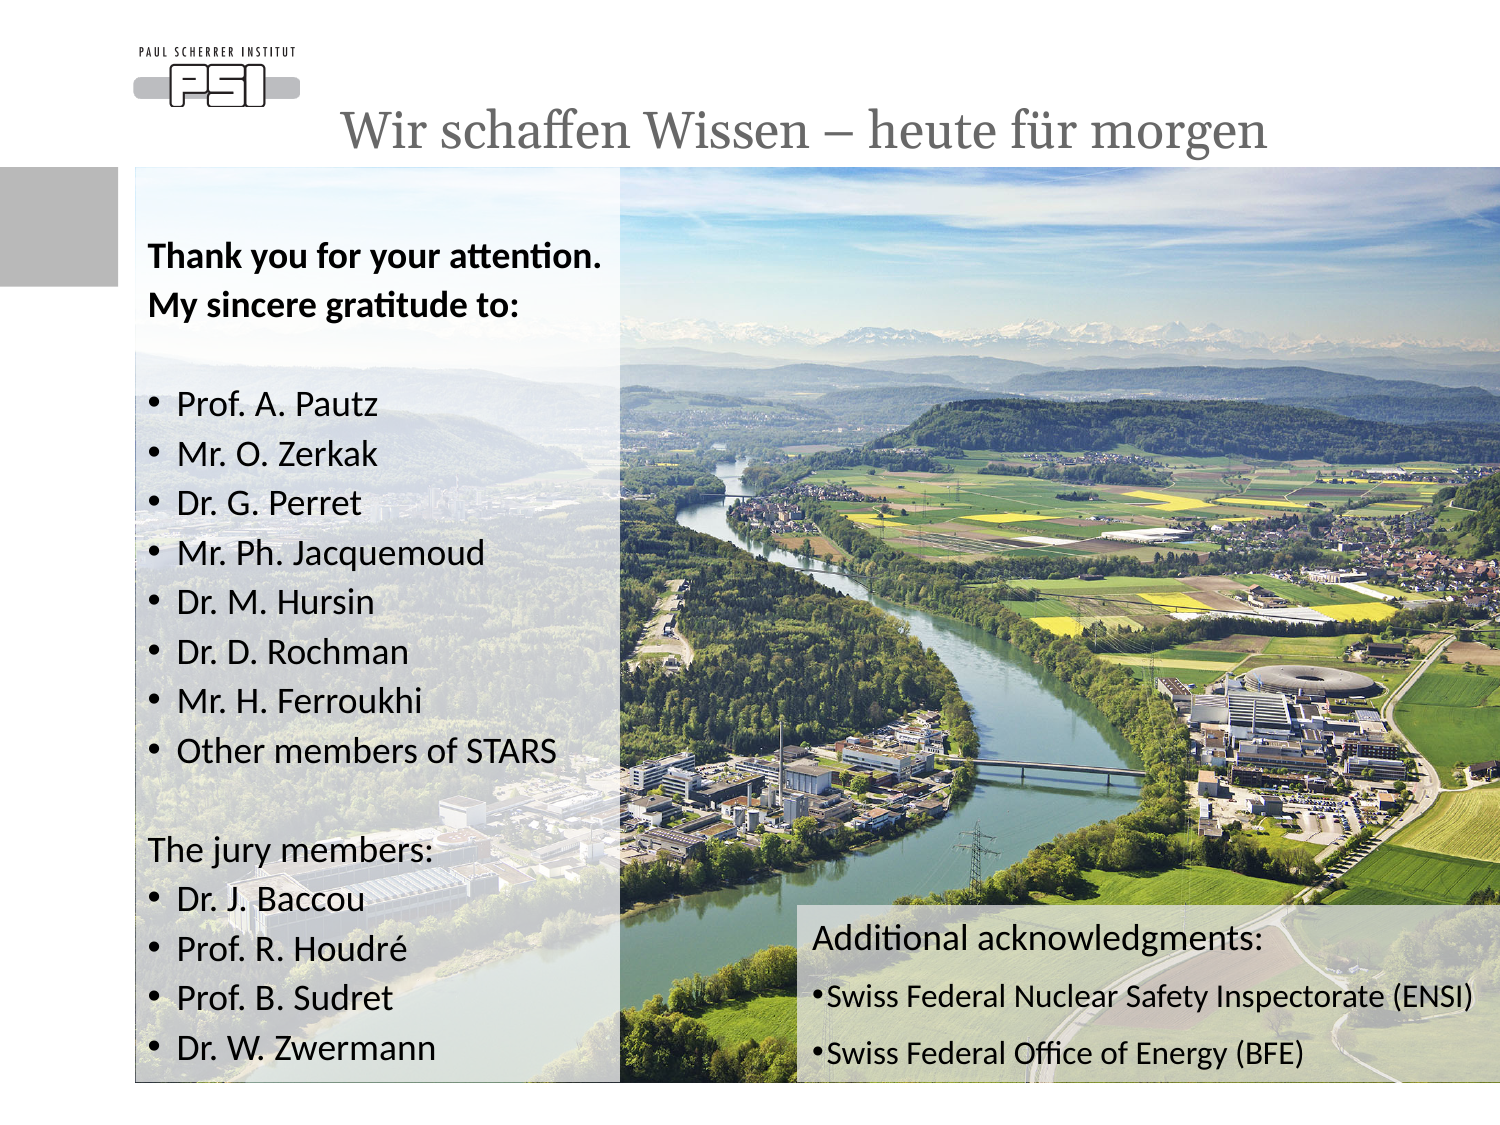

# Wir schaffen Wissen – heute für morgen
Thank you for your attention.
My sincere gratitude to:

Prof. A. Pautz
Mr. O. Zerkak
Dr. G. Perret
Mr. Ph. Jacquemoud
Dr. M. Hursin
Dr. D. Rochman
Mr. H. Ferroukhi
Other members of STARS

The jury members:
Dr. J. Baccou
Prof. R. Houdré
Prof. B. Sudret
Dr. W. Zwermann

Additional acknowledgments:
Swiss Federal Nuclear Safety Inspectorate (ENSI)
Swiss Federal Office of Energy (BFE)